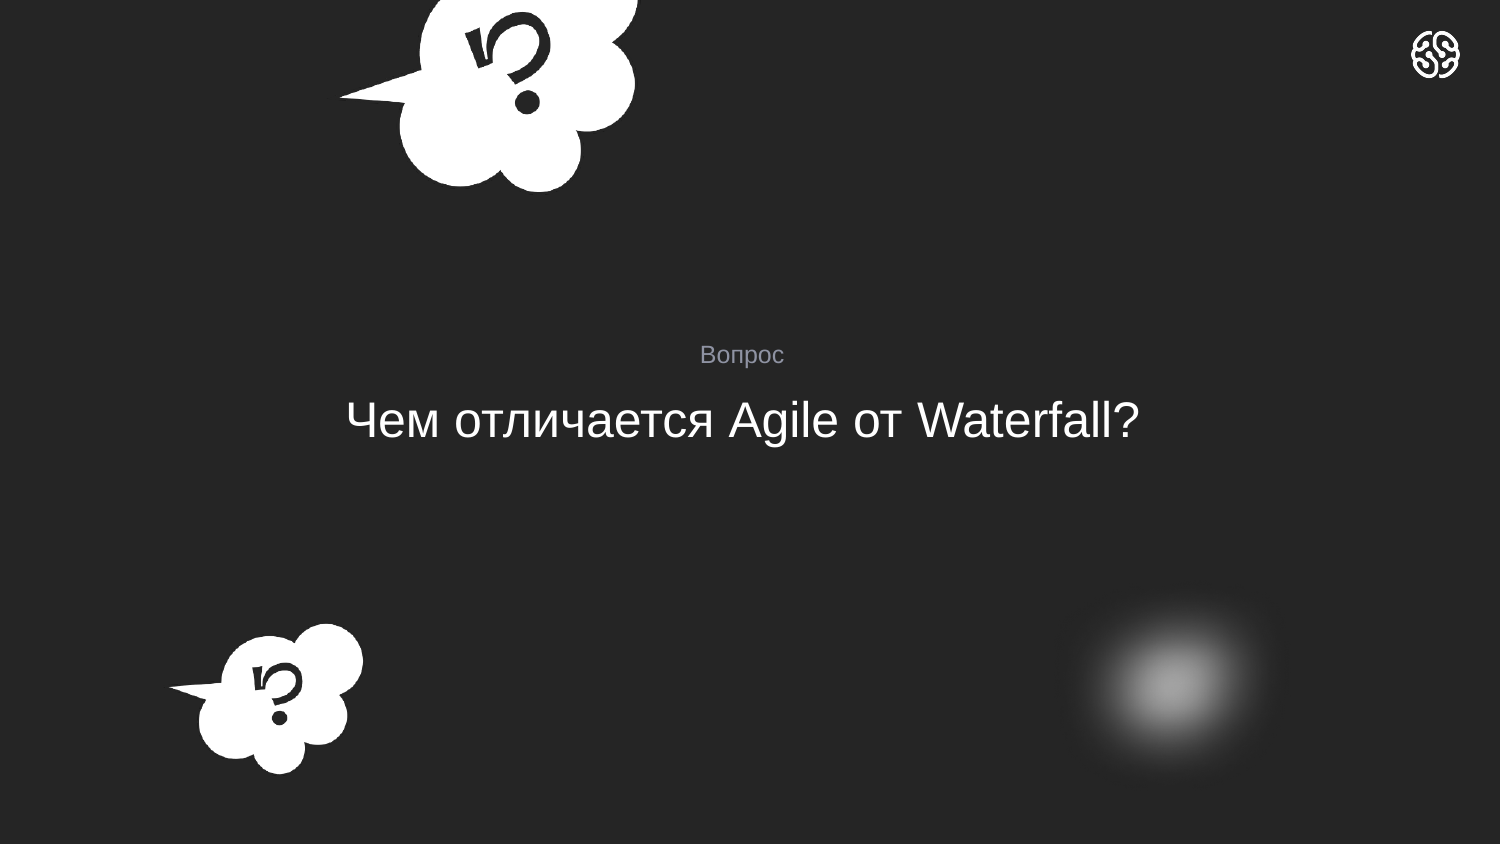

Вопрос
# Чем отличается Agile от Waterfall?